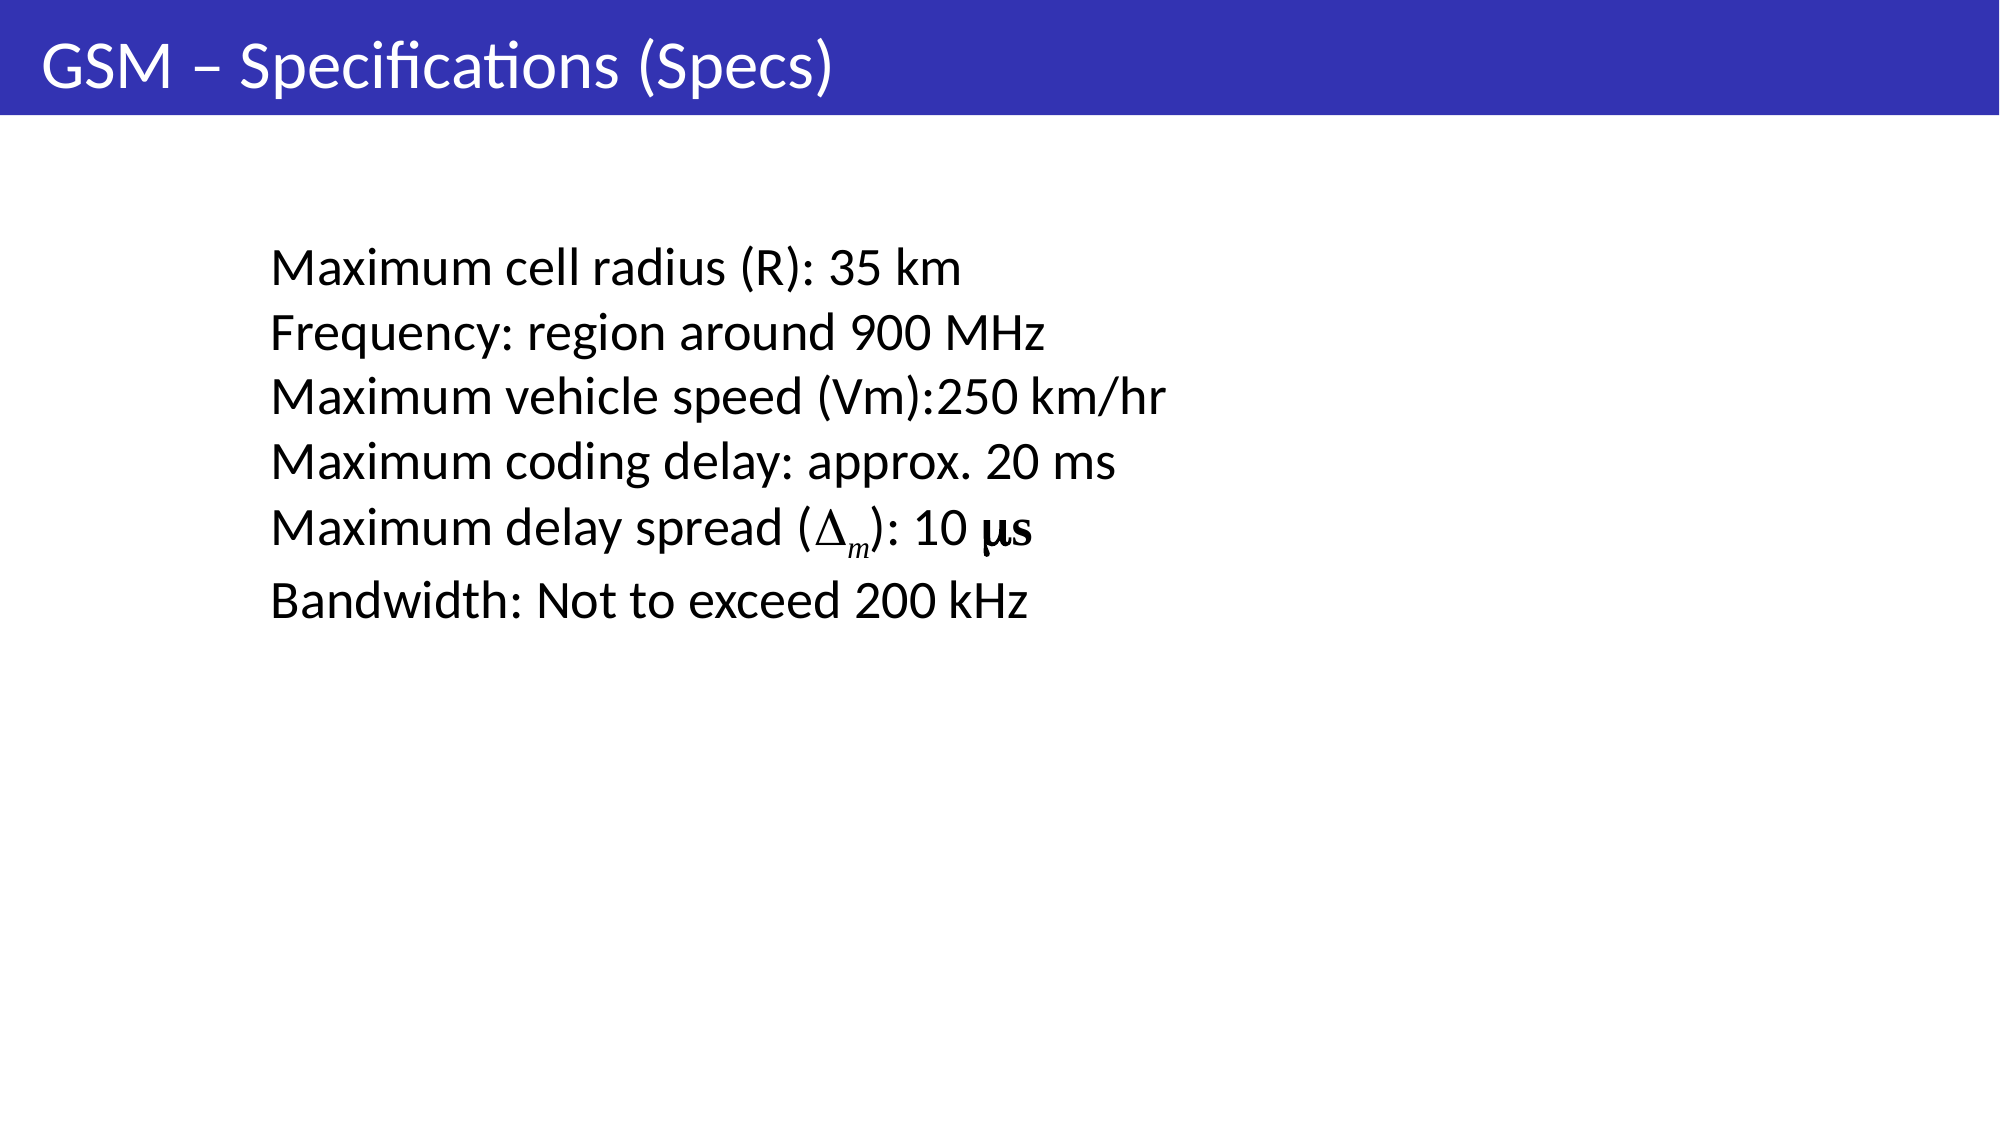

# GSM – Specifications (Specs)
Maximum cell radius (R): 35 km
Frequency: region around 900 MHz
Maximum vehicle speed (Vm):250 km/hr
Maximum coding delay: approx. 20 ms
Maximum delay spread (Δm): 10 μs
Bandwidth: Not to exceed 200 kHz